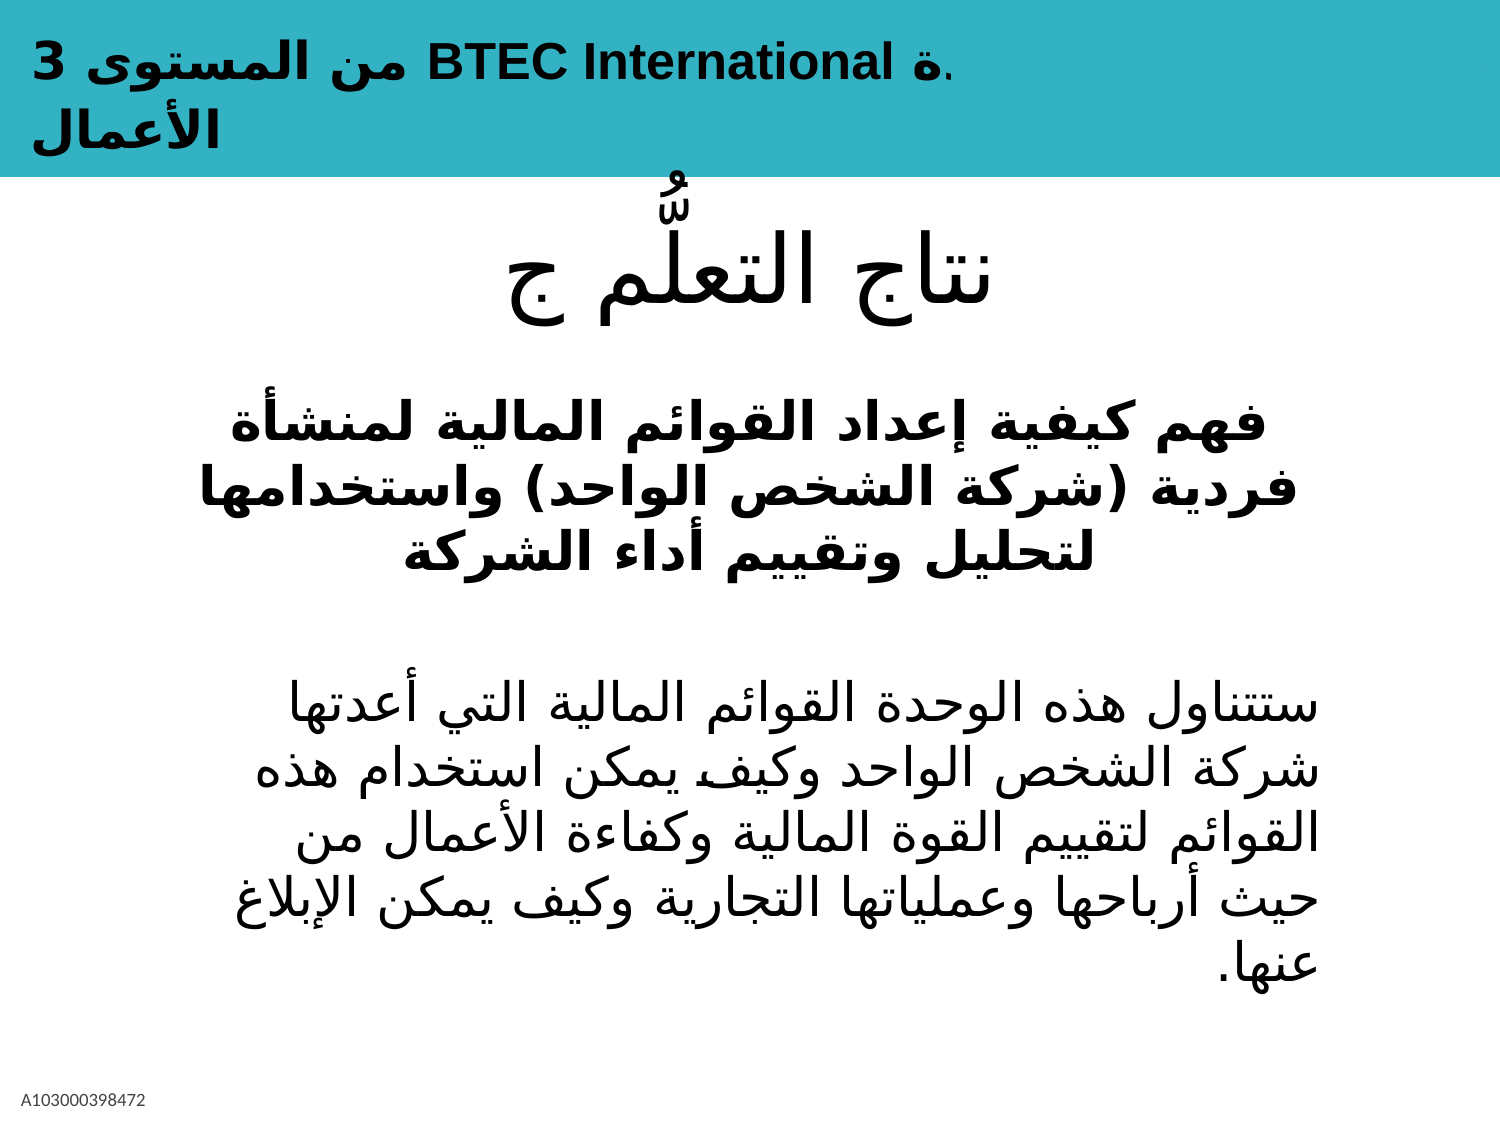

# نتاج التعلُّم ج
فهم كيفية إعداد القوائم المالية لمنشأة فردية (شركة الشخص الواحد) واستخدامها لتحليل وتقييم أداء الشركة

ستتناول هذه الوحدة القوائم المالية التي أعدتها شركة الشخص الواحد وكيف يمكن استخدام هذه القوائم لتقييم القوة المالية وكفاءة الأعمال من حيث أرباحها وعملياتها التجارية وكيف يمكن الإبلاغ عنها.

A103000398472